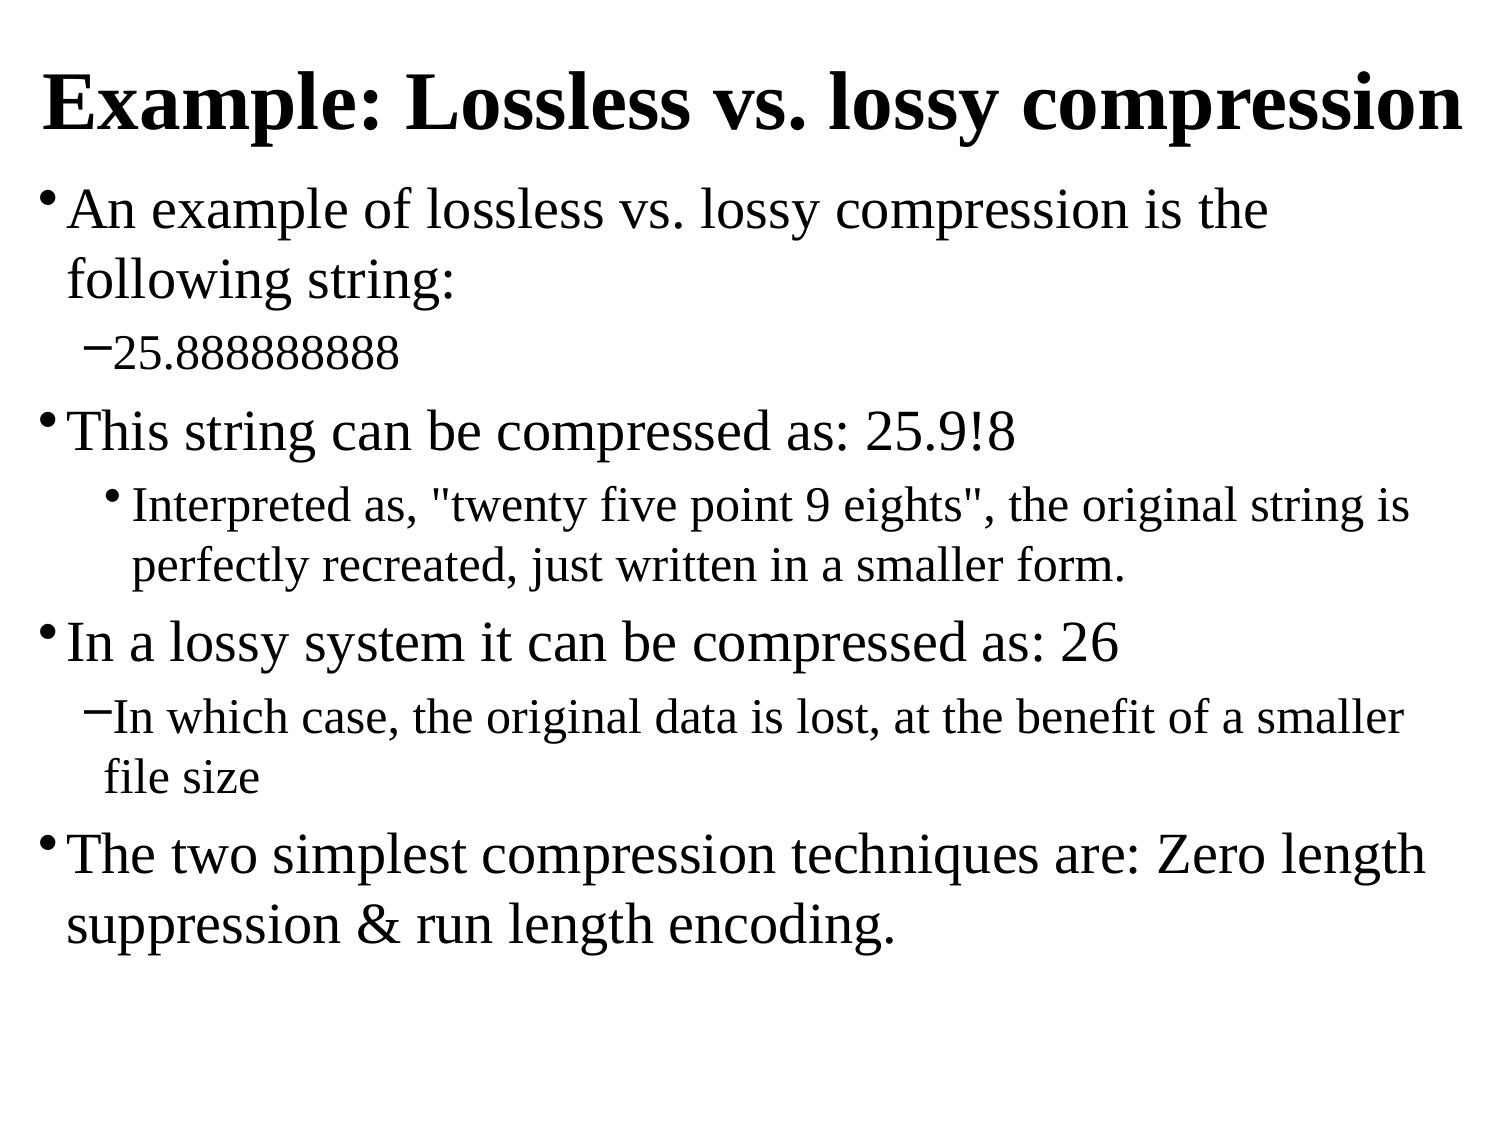

# Example: Lossless vs. lossy compression
An example of lossless vs. lossy compression is the following string:
25.888888888
This string can be compressed as: 25.9!8
Interpreted as, "twenty five point 9 eights", the original string is perfectly recreated, just written in a smaller form.
In a lossy system it can be compressed as: 26
In which case, the original data is lost, at the benefit of a smaller file size
The two simplest compression techniques are: Zero length suppression & run length encoding.
55